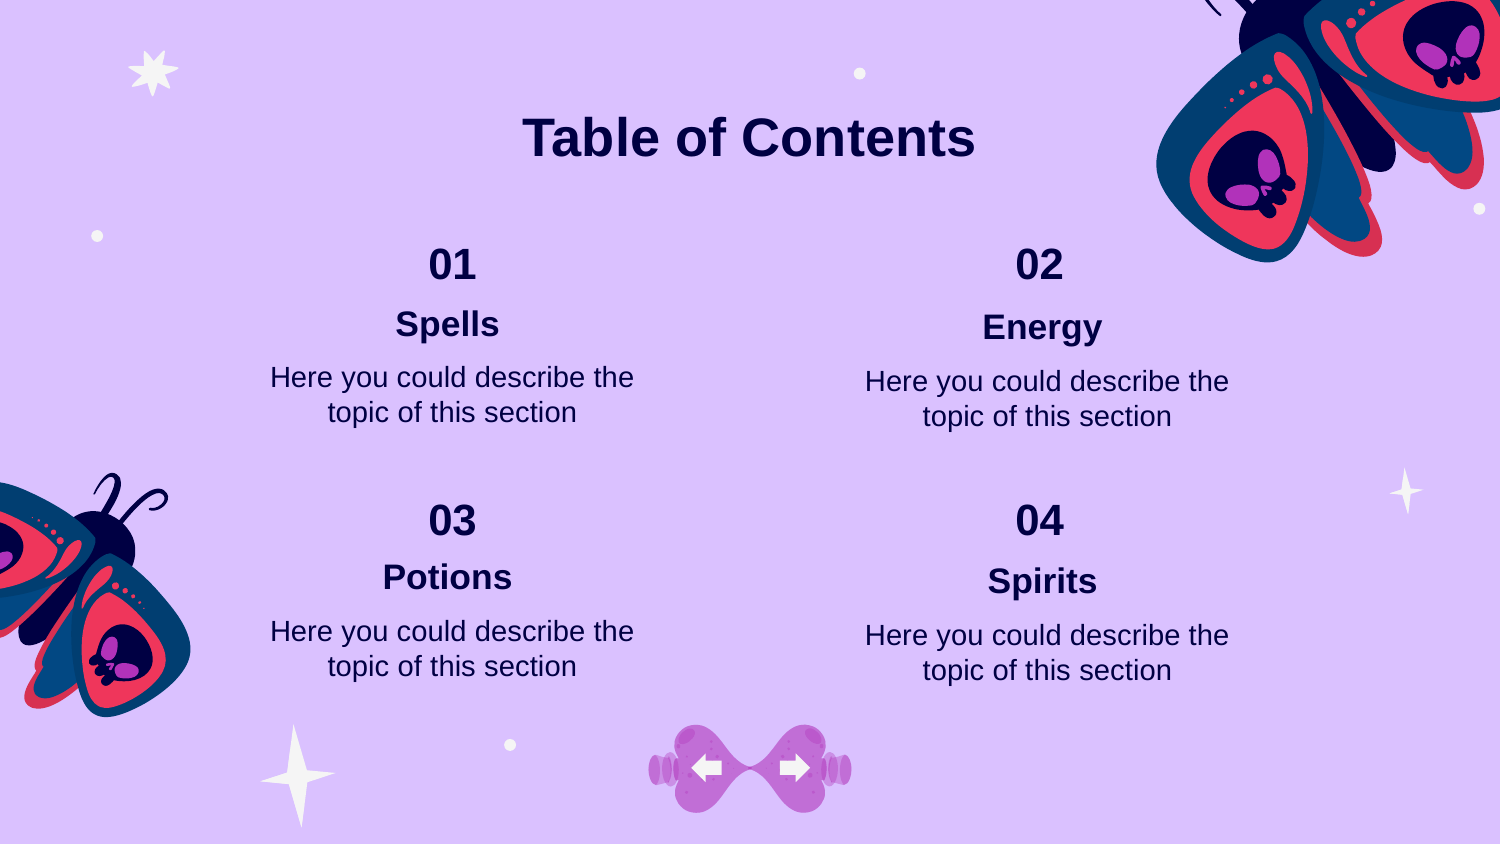

# Table of Contents
01
02
Spells
Energy
Here you could describe the topic of this section
Here you could describe the topic of this section

03
04
Potions
Spirits
Here you could describe the topic of this section
Here you could describe the topic of this section